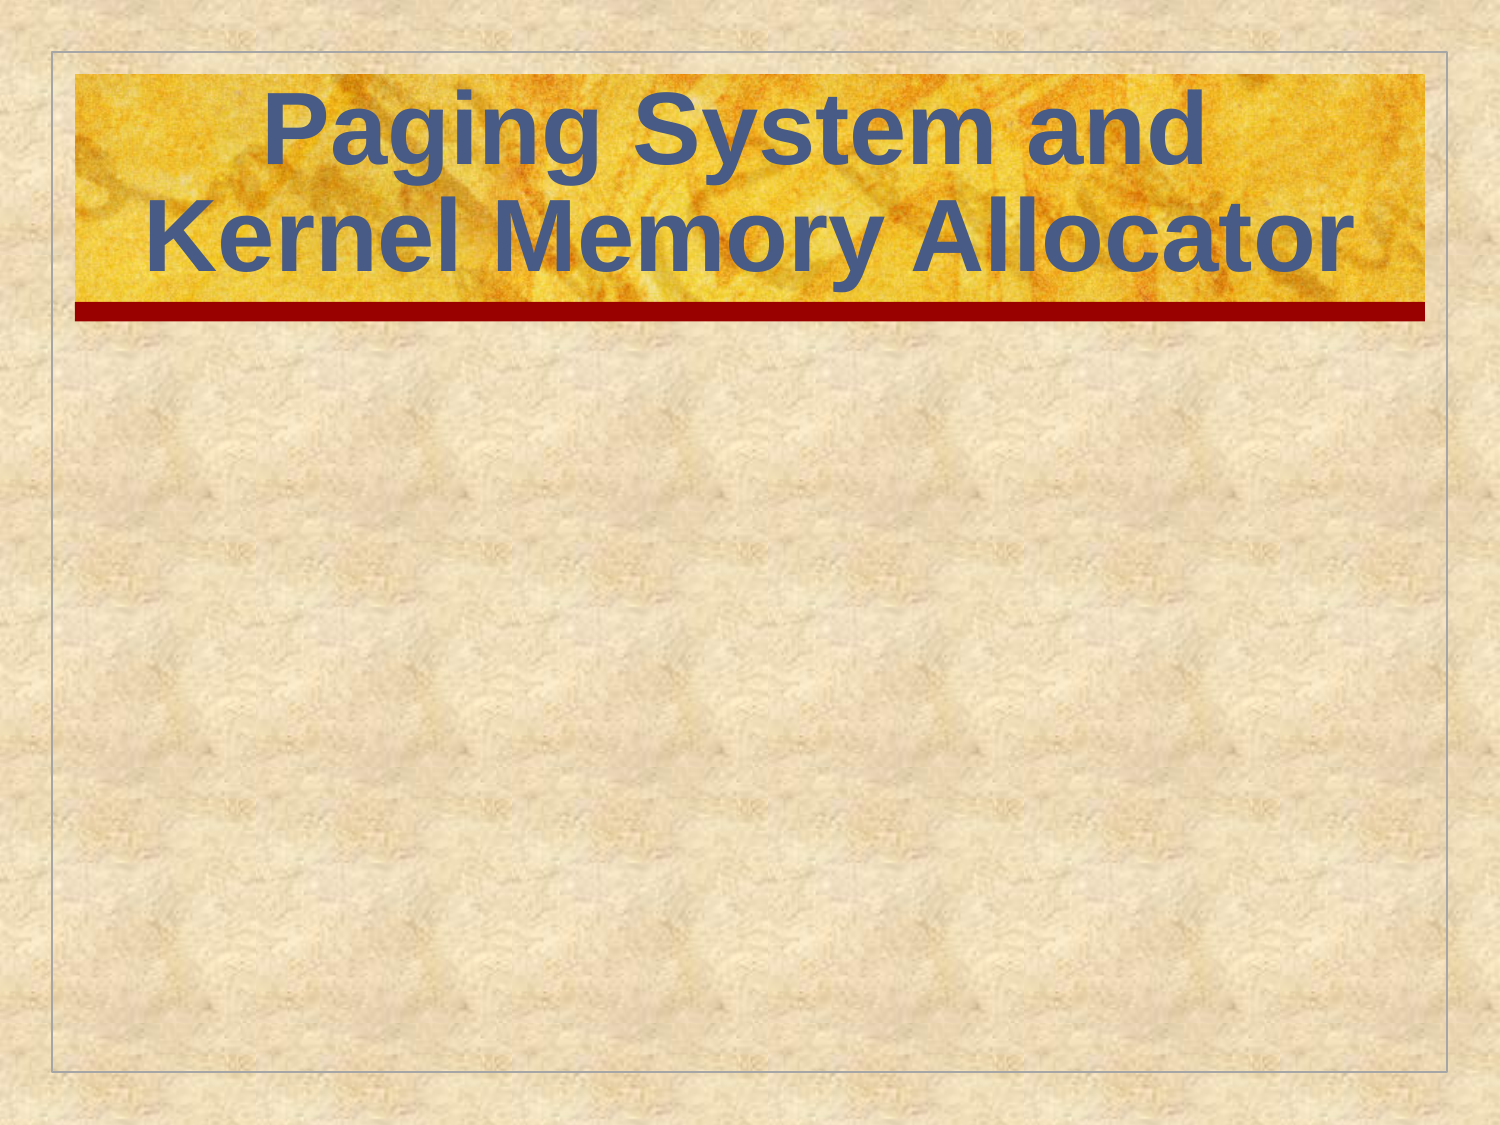

# Paging System and Kernel Memory Allocator